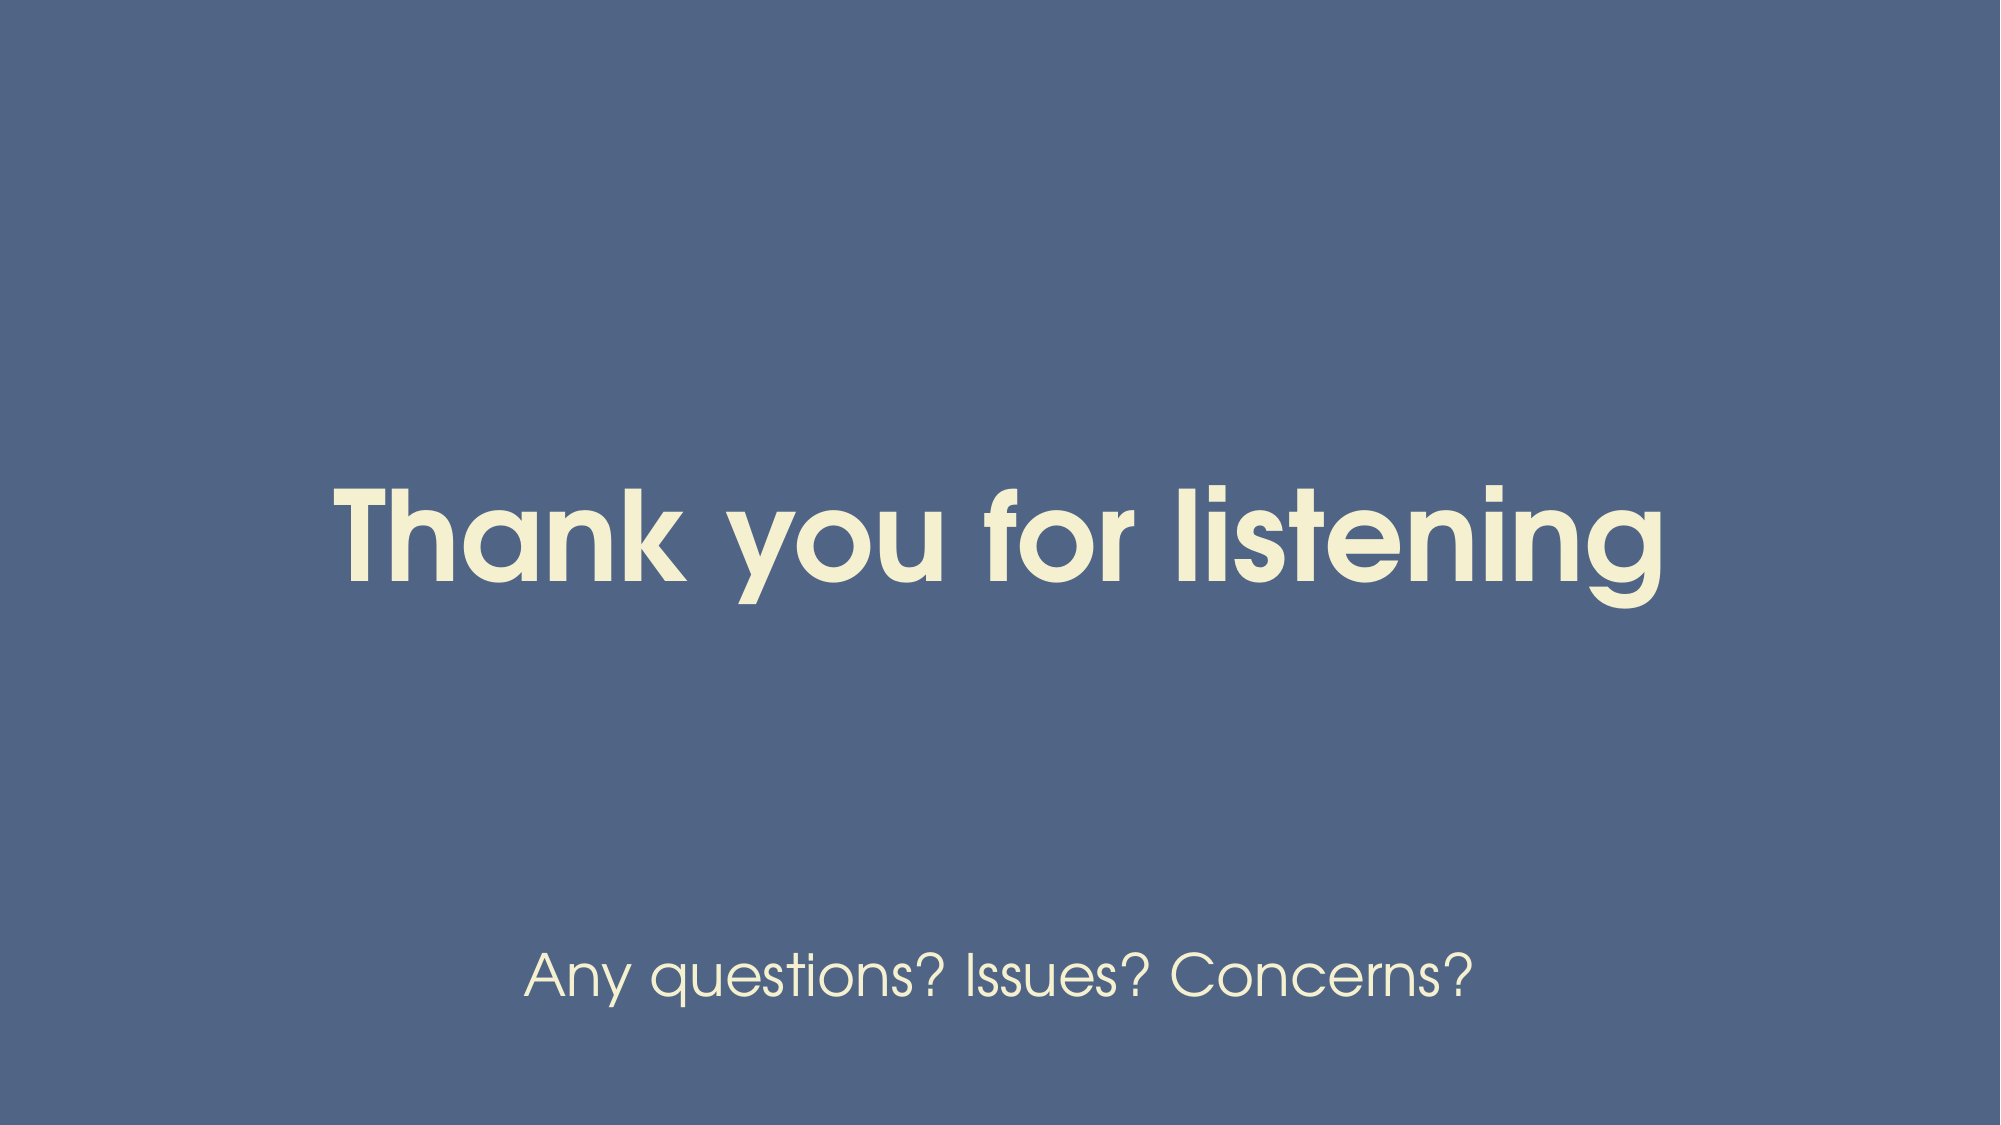

# Thank you for listening
Any questions? Issues? Concerns?